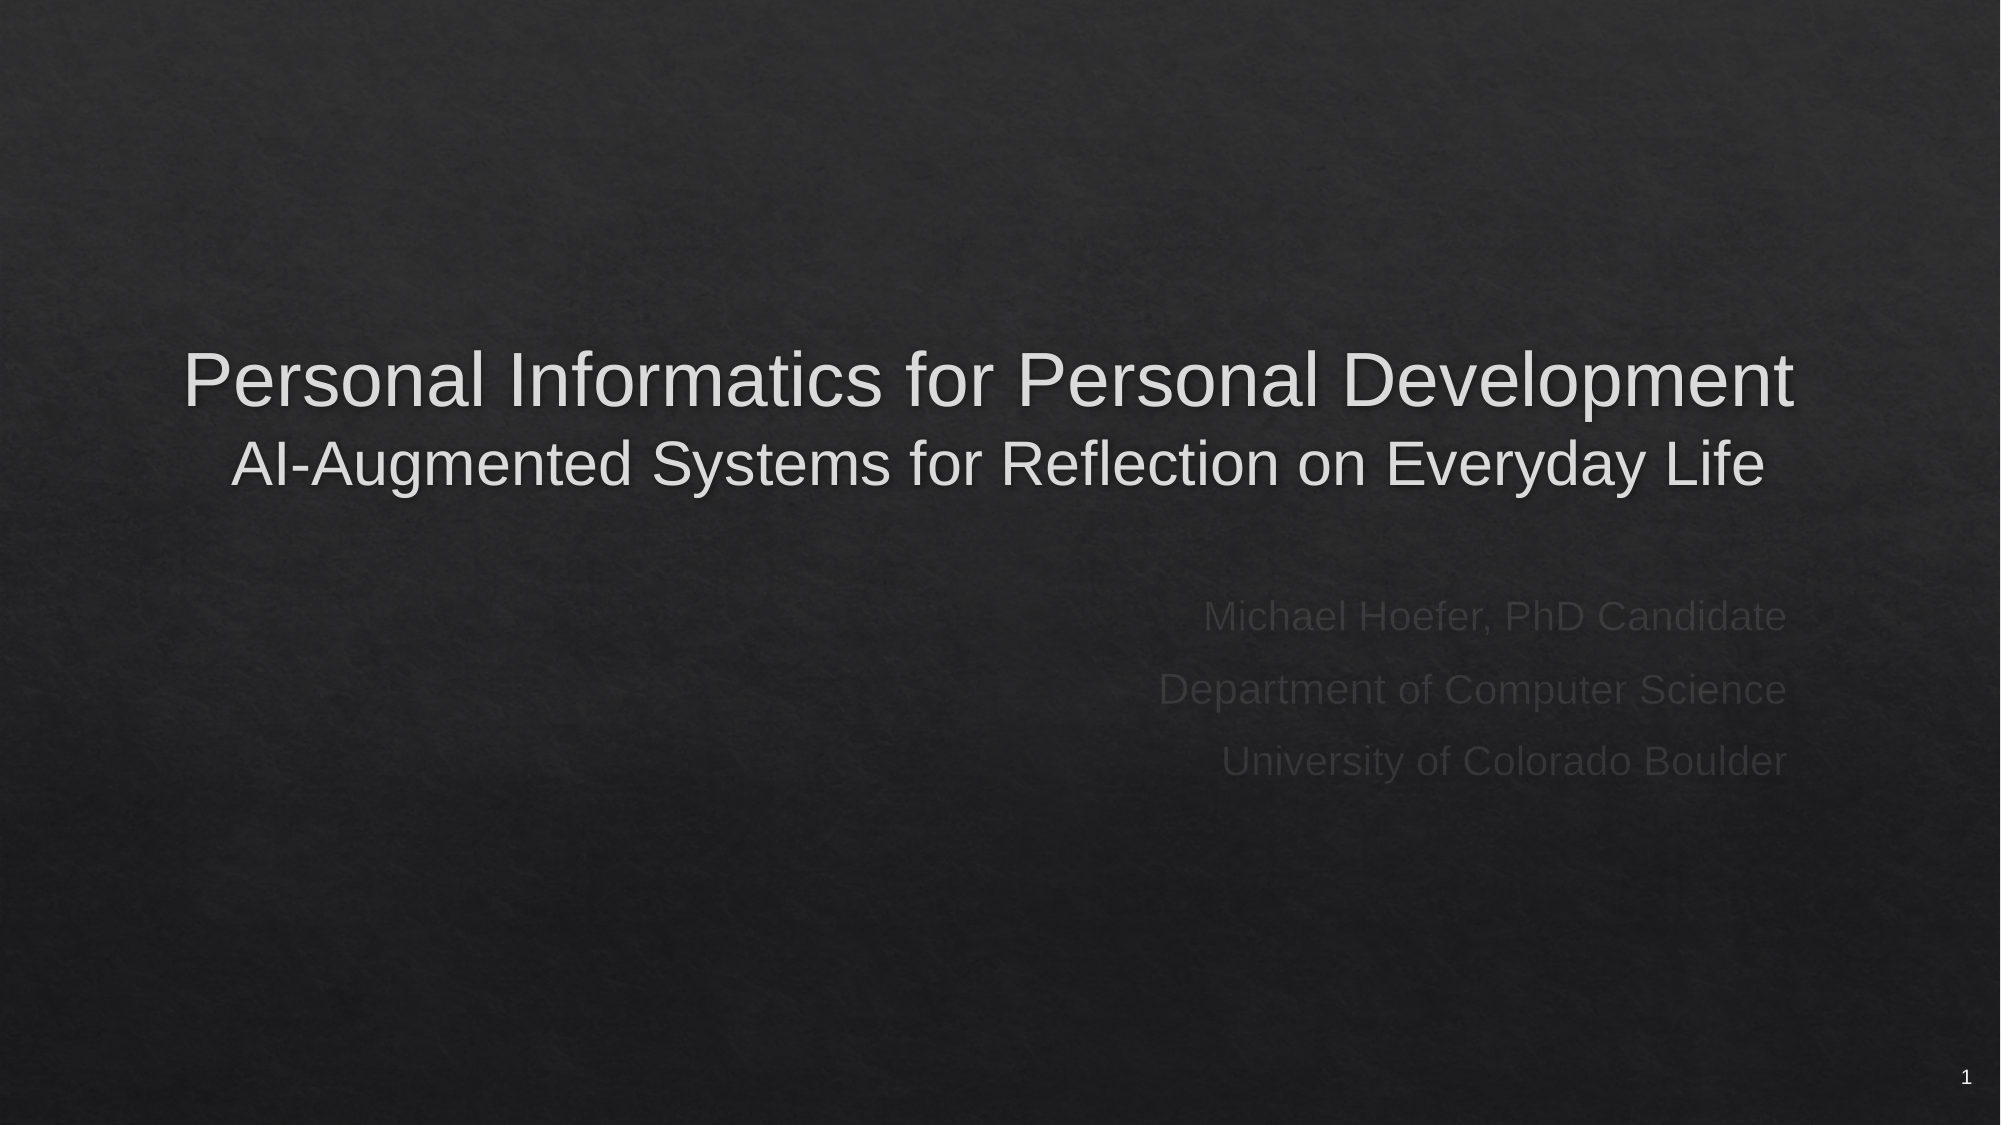

# Personal Informatics for Personal Development AI-Augmented Systems for Reflection on Everyday Life
Michael Hoefer, PhD Candidate
Department of Computer Science
University of Colorado Boulder
1